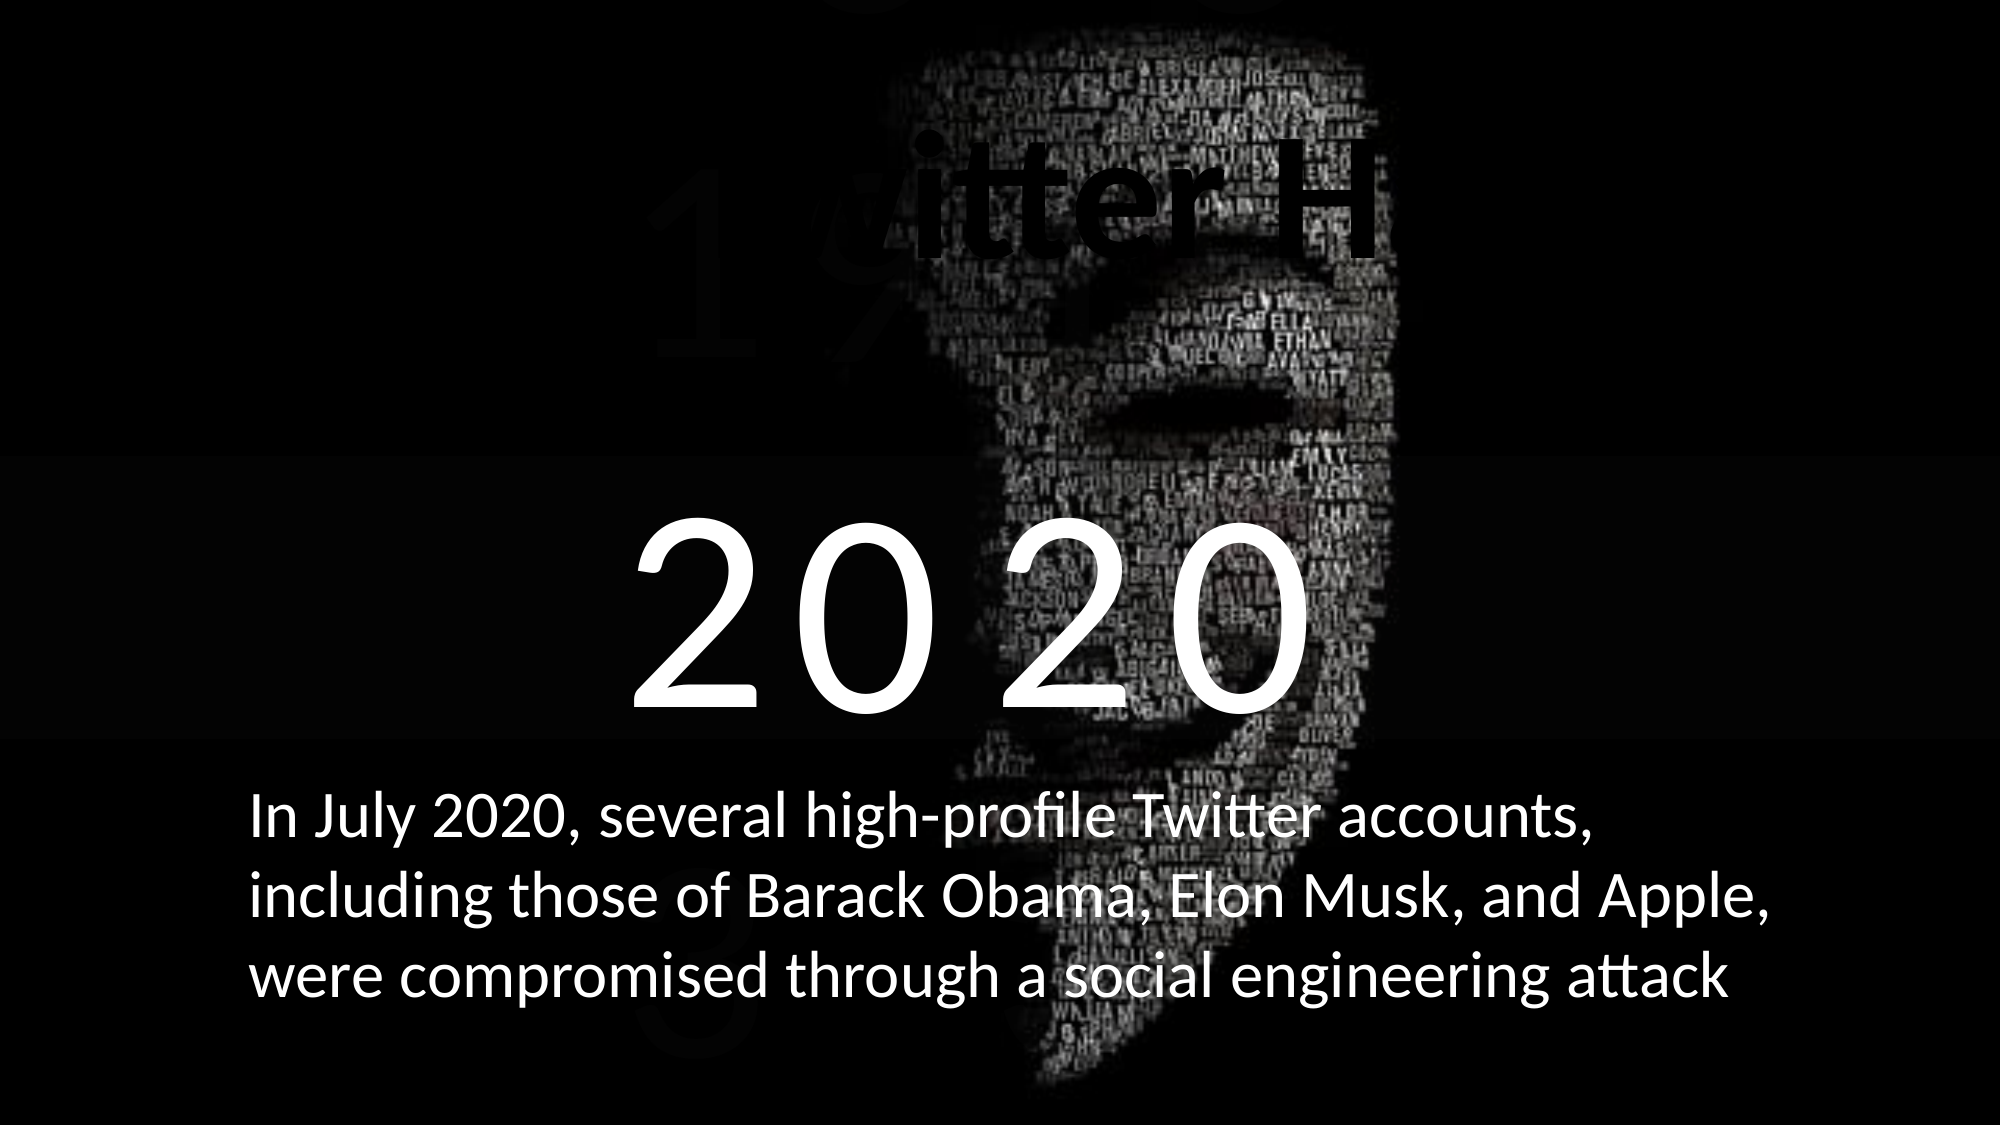

1
2
3
4
5
6
7
8
9
0

1
2
3
4
5
6
7
8
9
0

1
2
3
4
5
6
7
8
9
0

1
2
3
4
5
6
7
8
9
0

The Twitter Hack

In July 2020, several high-profile Twitter accounts, including those of Barack Obama, Elon Musk, and Apple, were compromised through a social engineering attack